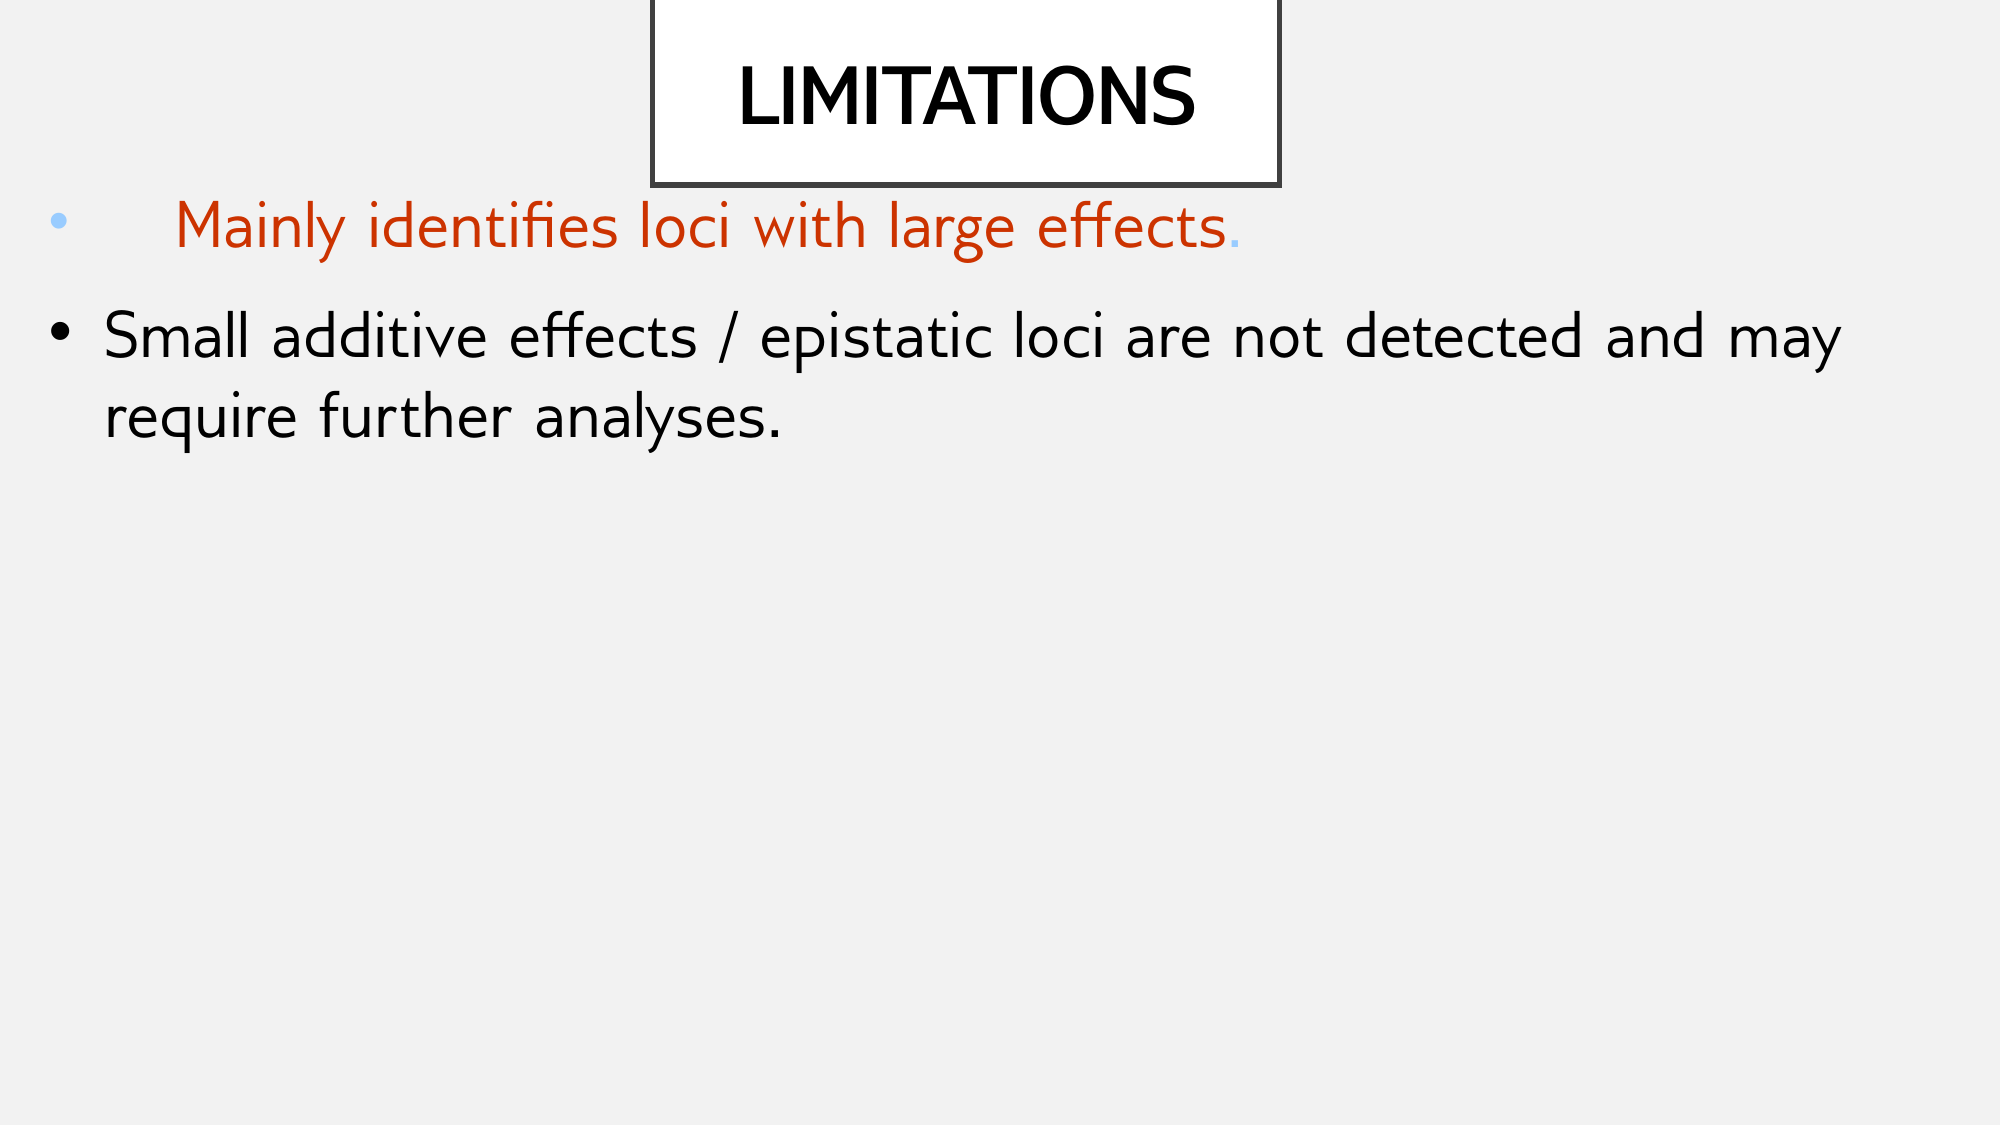

# LIMITATIONS
	Mainly identifies loci with large effects.
Small additive effects / epistatic loci are not detected and may require further analyses.